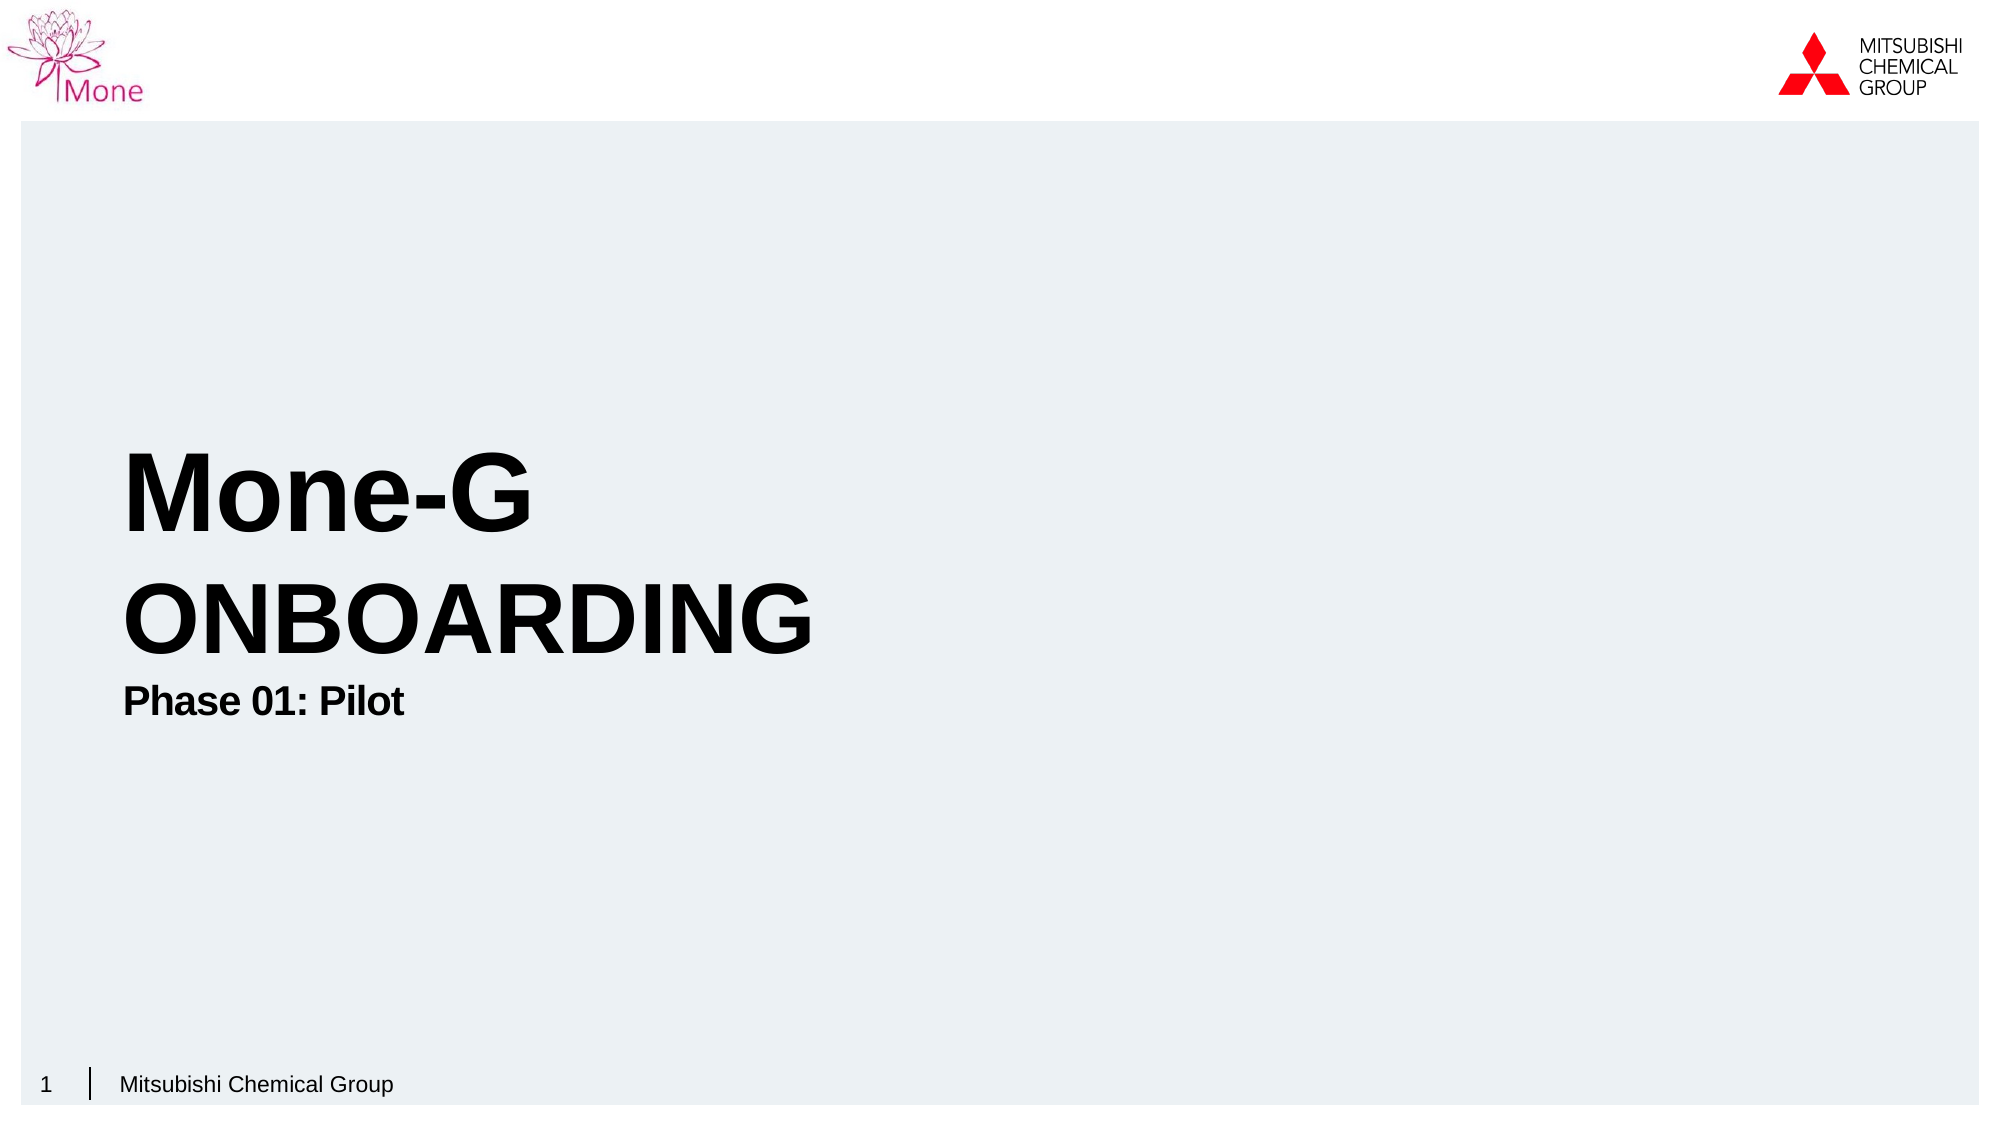

# Mone-G Onboarding Phase 01: Pilot
1
Mitsubishi Chemical Group